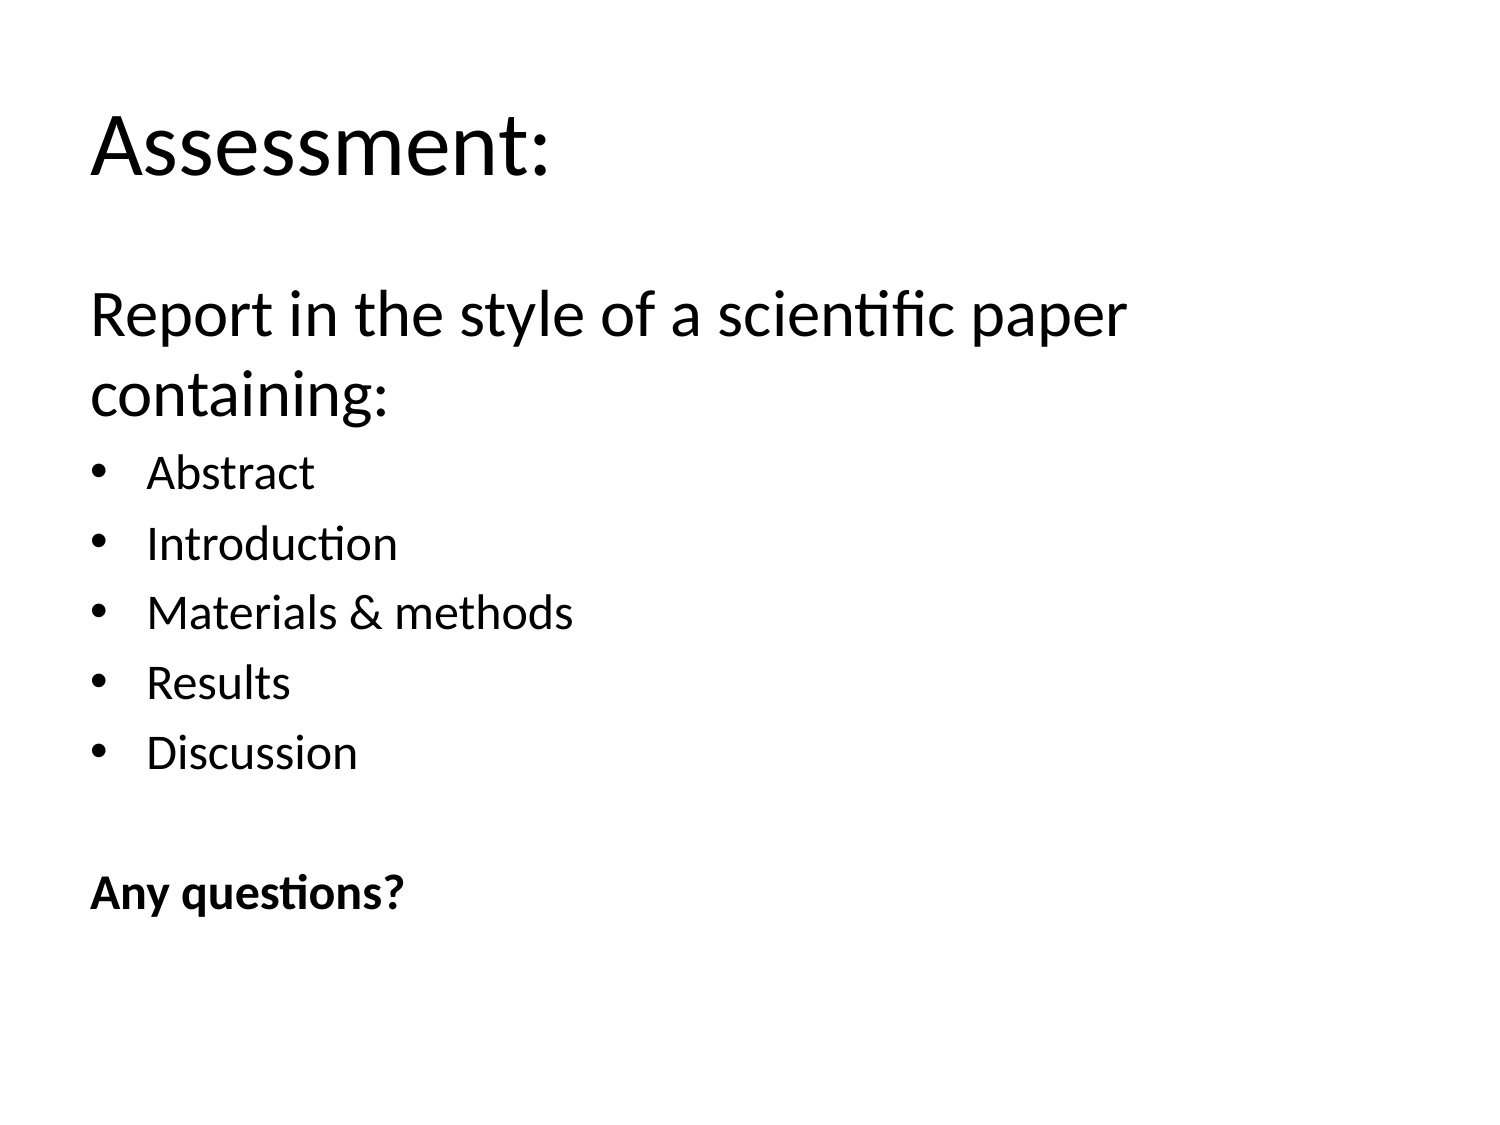

# Assessment:
Report in the style of a scientific paper containing:
Abstract
Introduction
Materials & methods
Results
Discussion

Any questions?